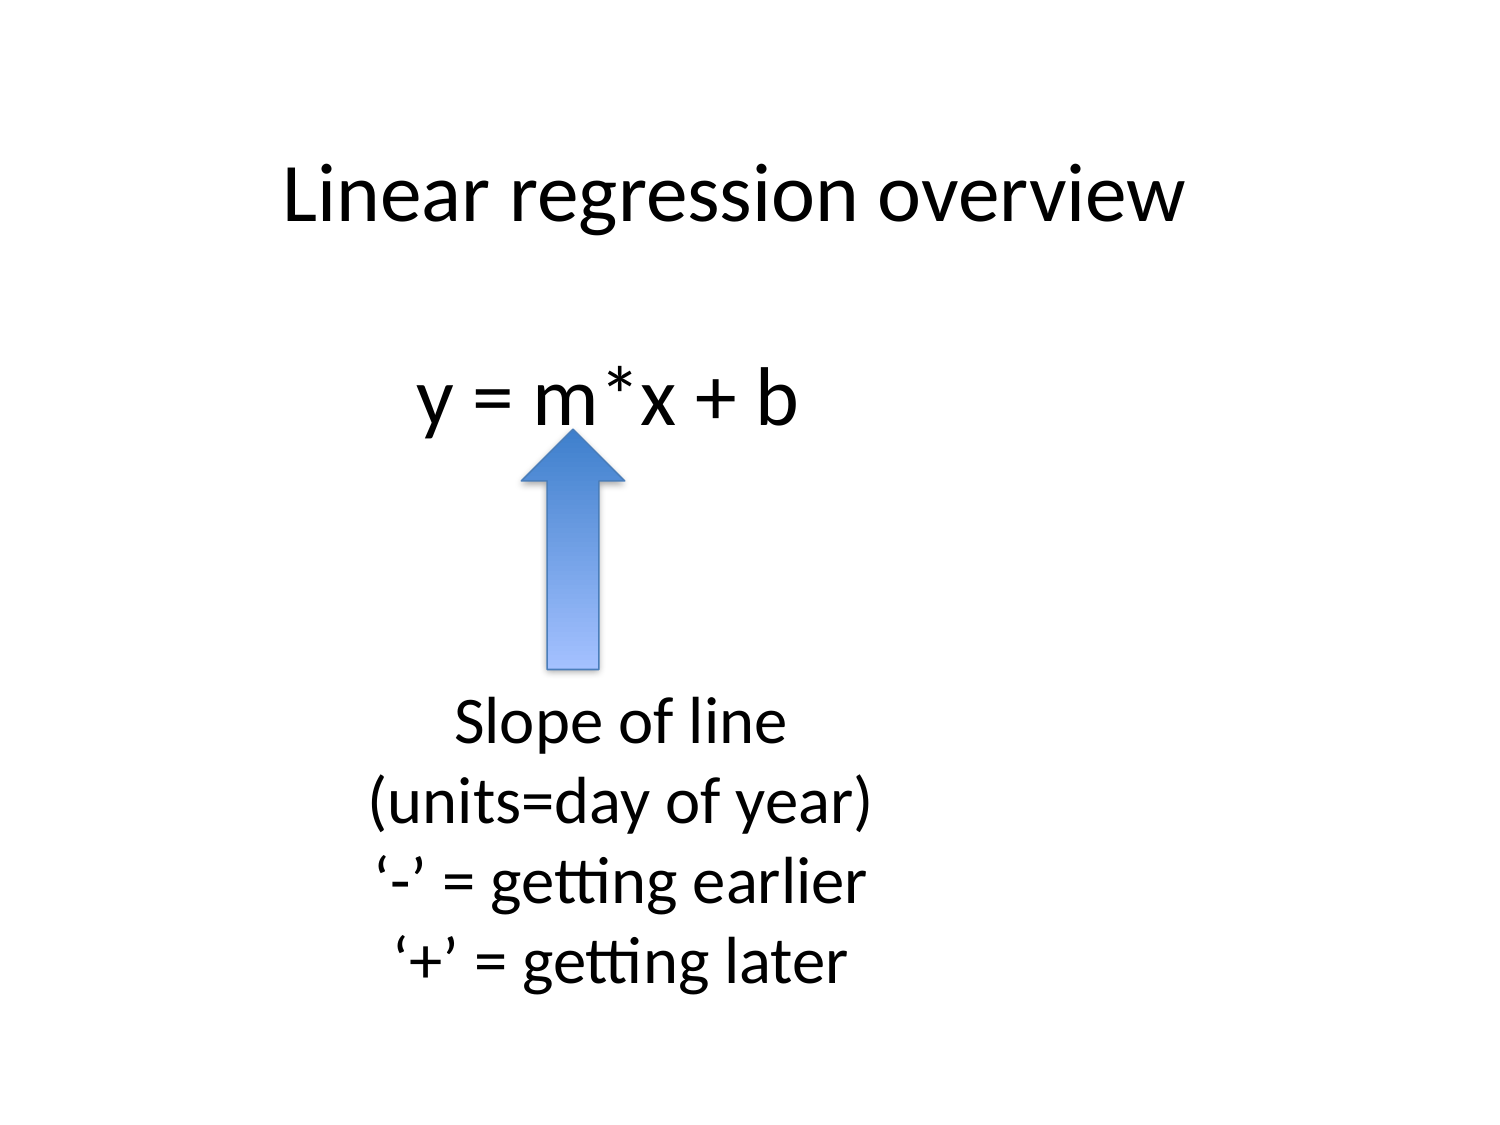

Linear regression overview
y = m*x + b

Slope of line
(units=day of year)
‘-’ = getting earlier
‘+’ = getting later